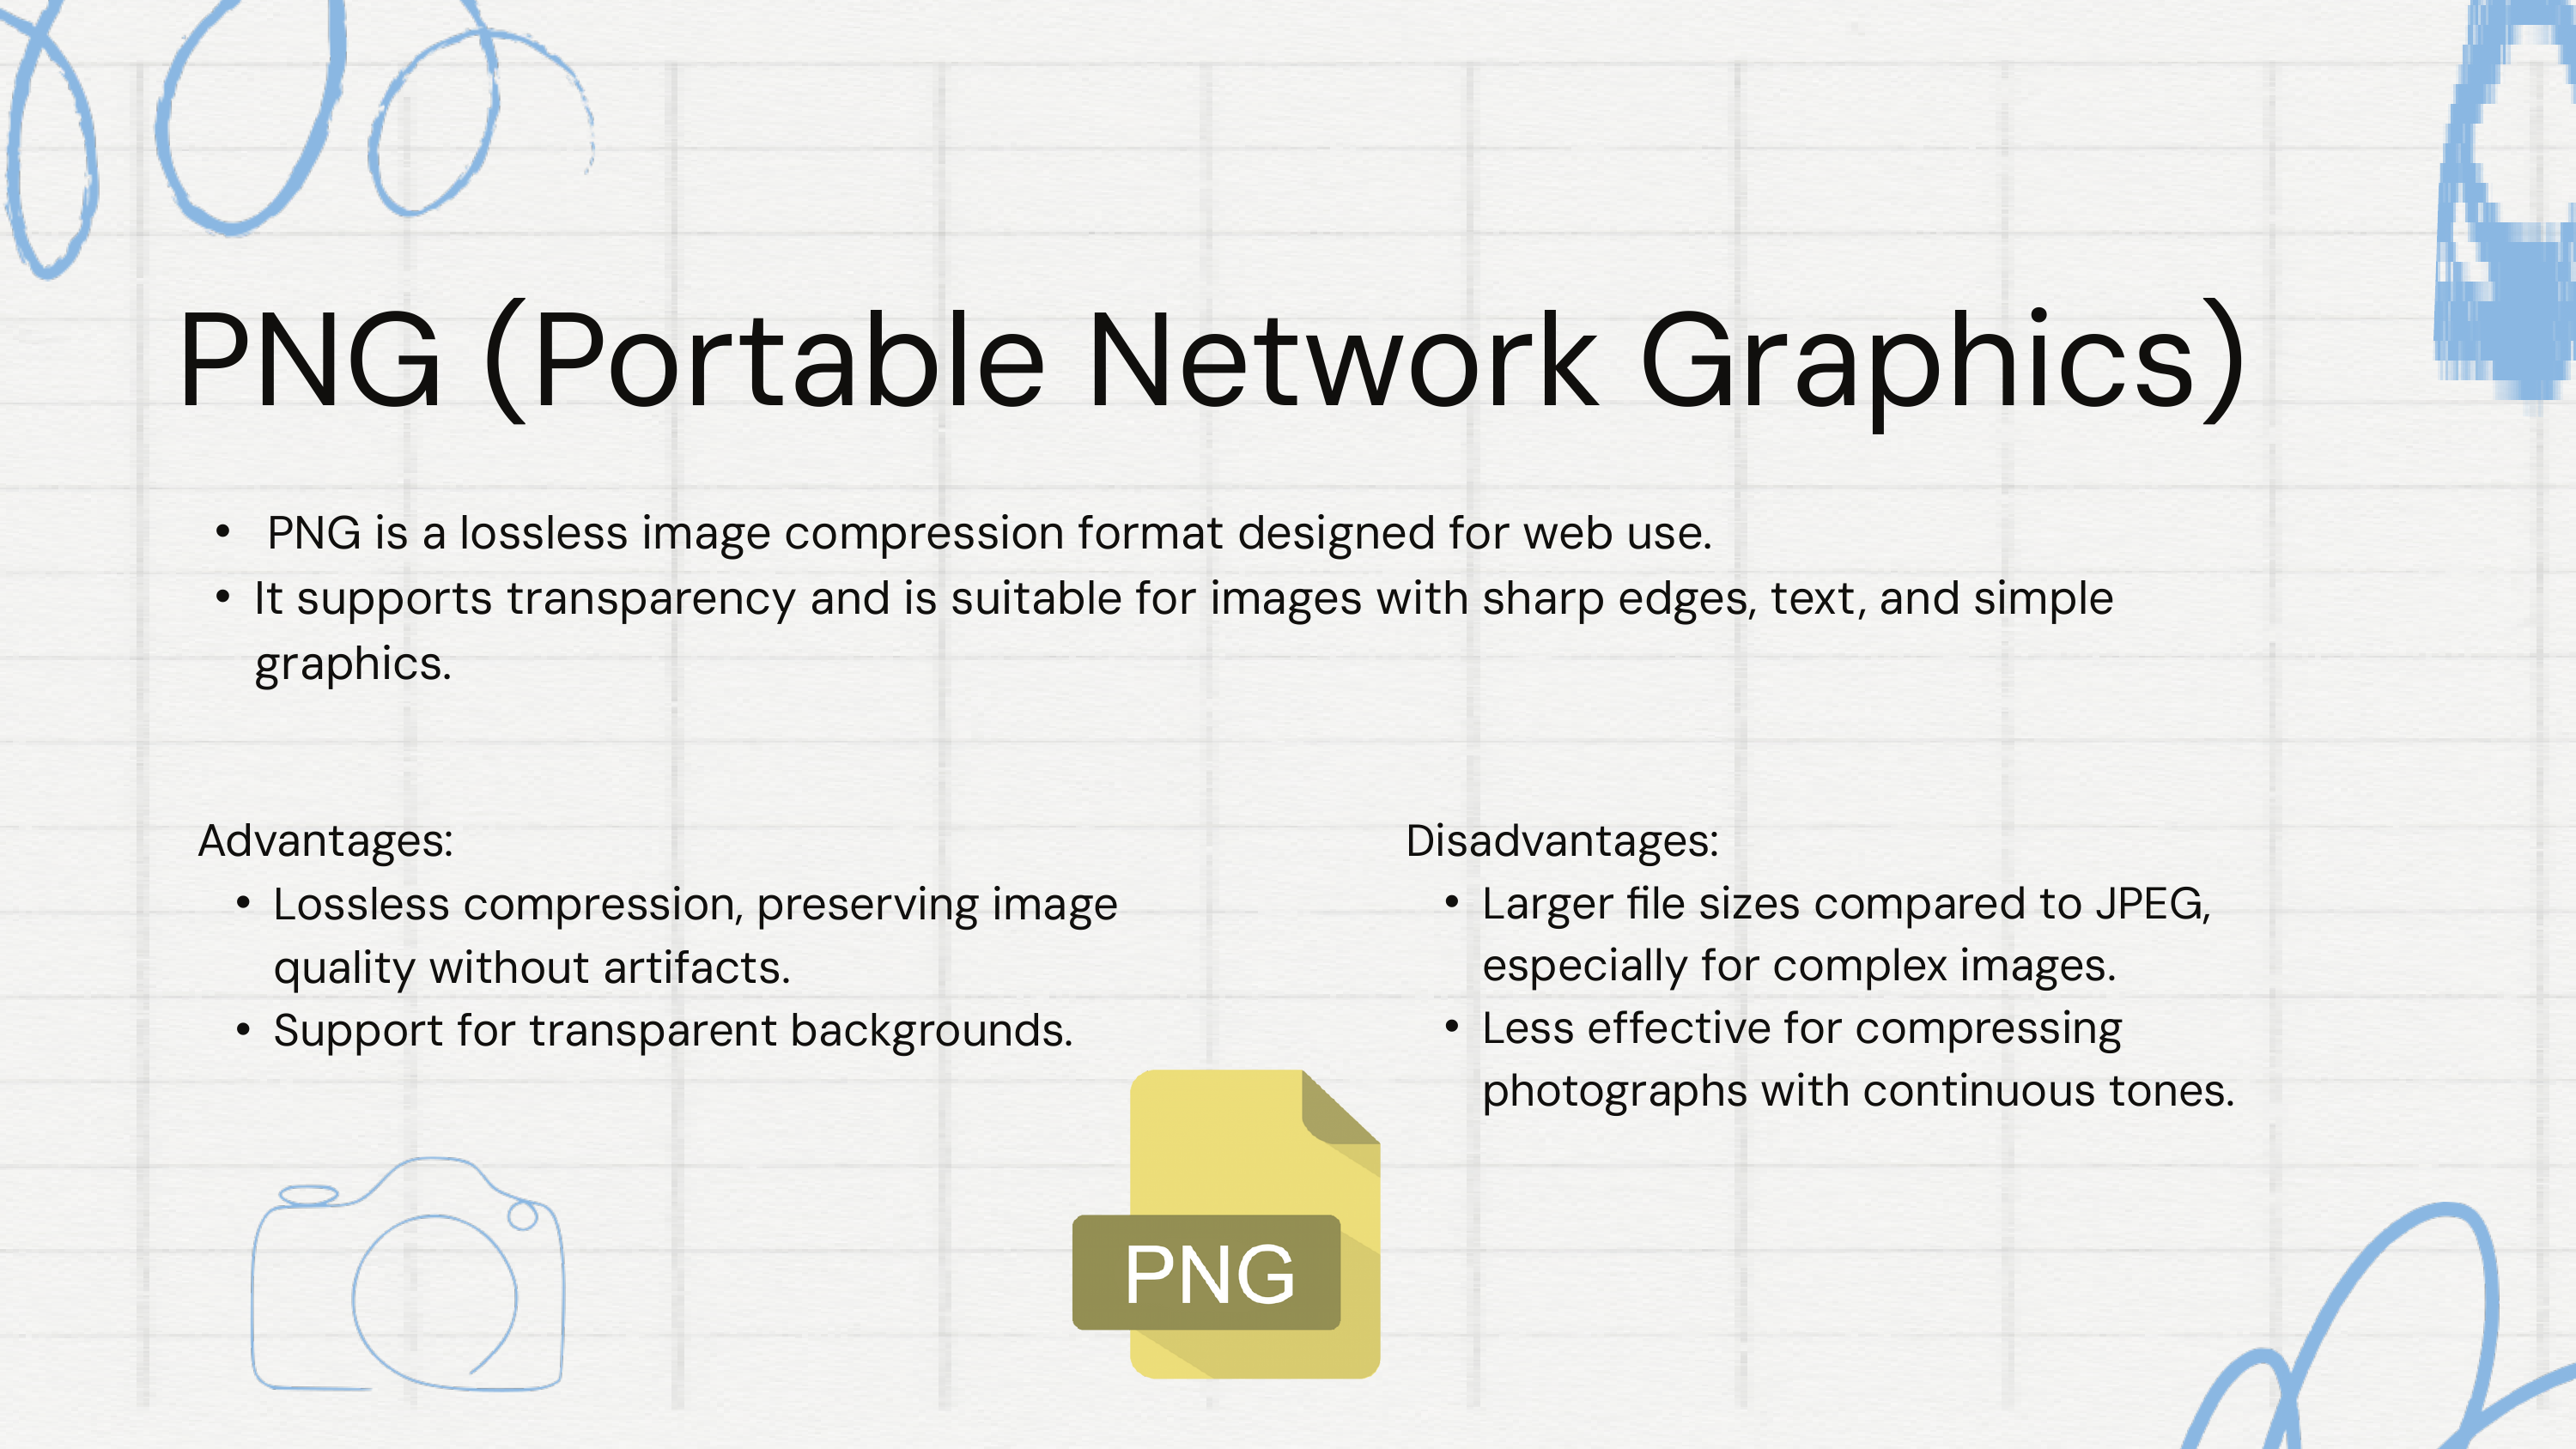

PNG (Portable Network Graphics)
 PNG is a lossless image compression format designed for web use.
It supports transparency and is suitable for images with sharp edges, text, and simple graphics.
Advantages:
Lossless compression, preserving image quality without artifacts.
Support for transparent backgrounds.

Disadvantages:
Larger file sizes compared to JPEG, especially for complex images.
Less effective for compressing photographs with continuous tones.